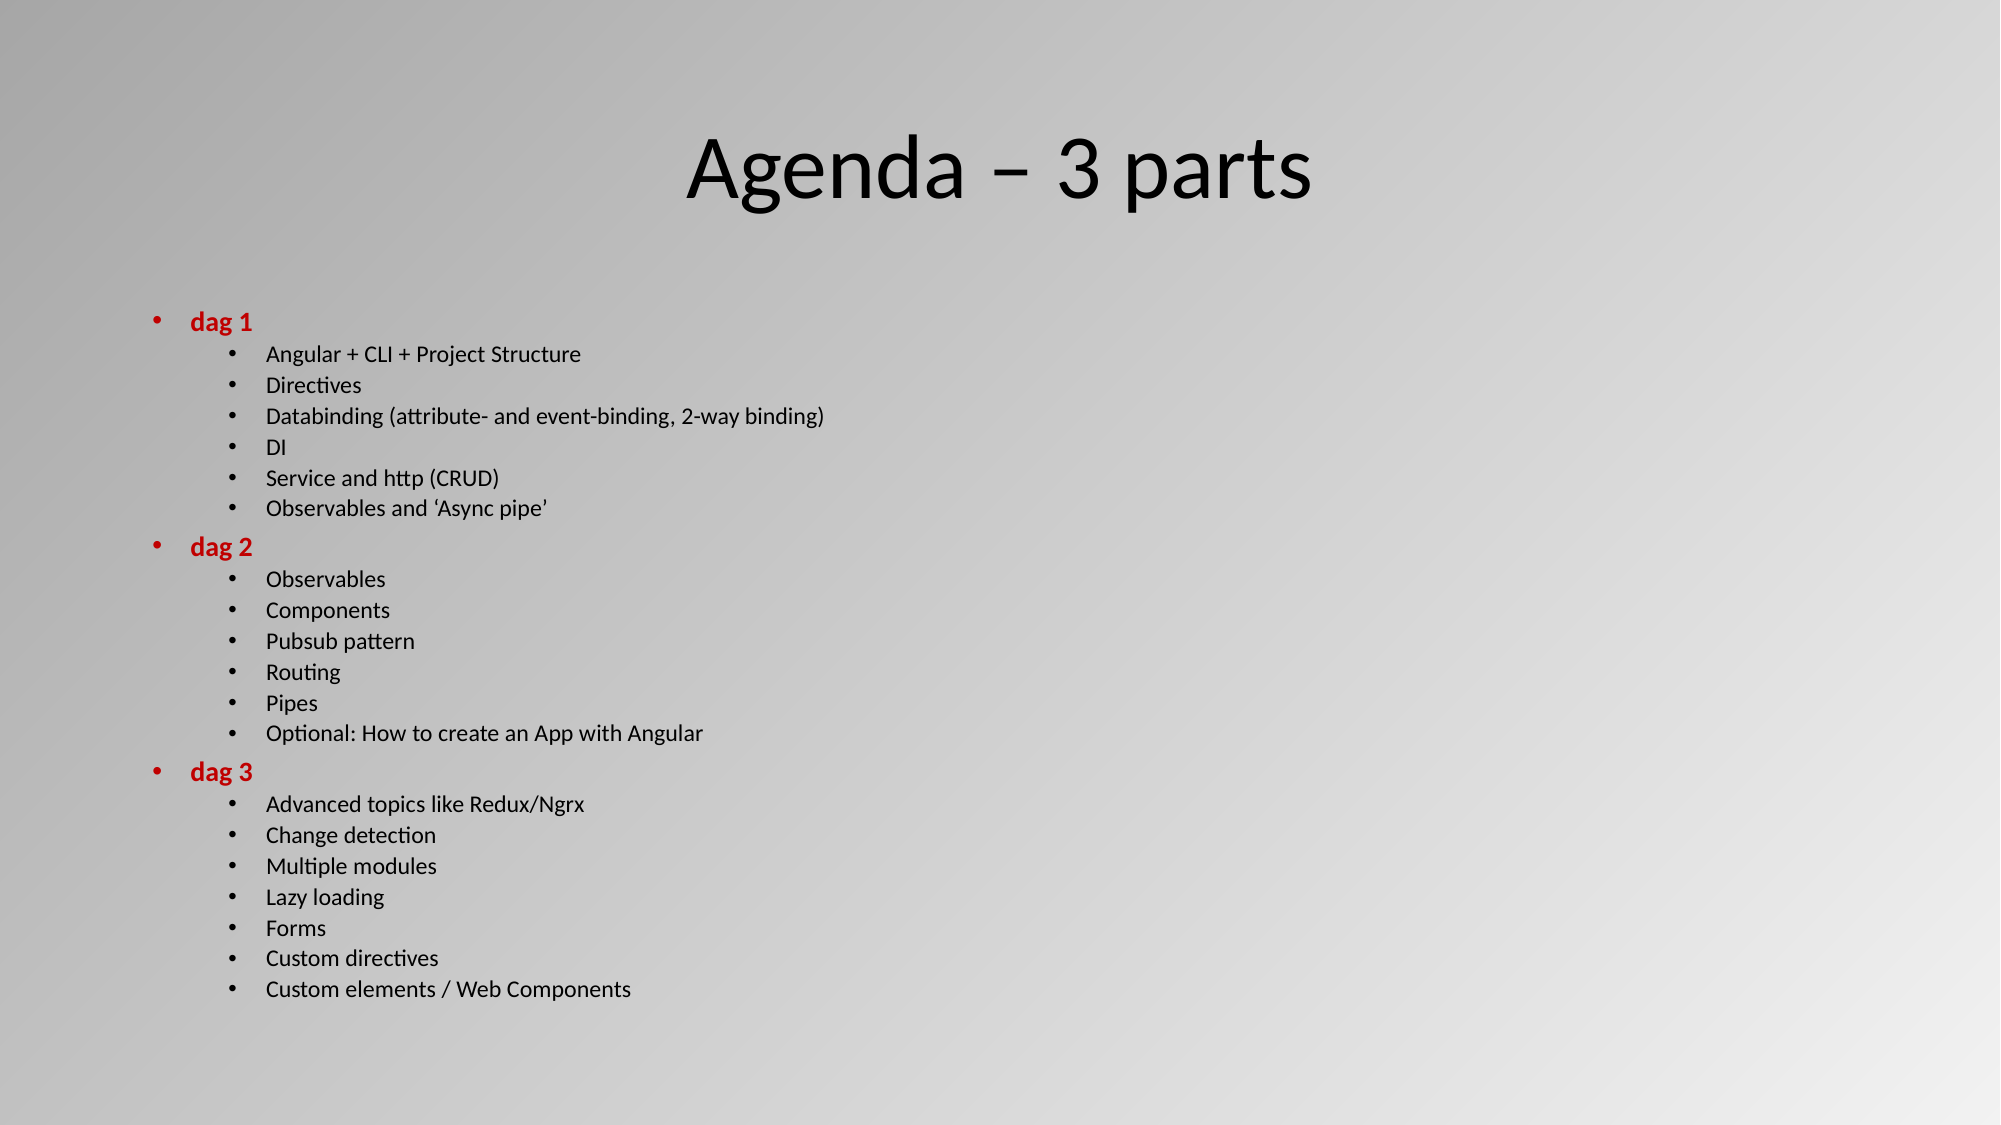

# Agenda – 3 parts
dag 1
Angular + CLI + Project Structure
Directives
Databinding (attribute- and event-binding, 2-way binding)
DI
Service and http (CRUD)
Observables and ‘Async pipe’
dag 2
Observables
Components
Pubsub pattern
Routing
Pipes
Optional: How to create an App with Angular
dag 3
Advanced topics like Redux/Ngrx
Change detection
Multiple modules
Lazy loading
Forms
Custom directives
Custom elements / Web Components